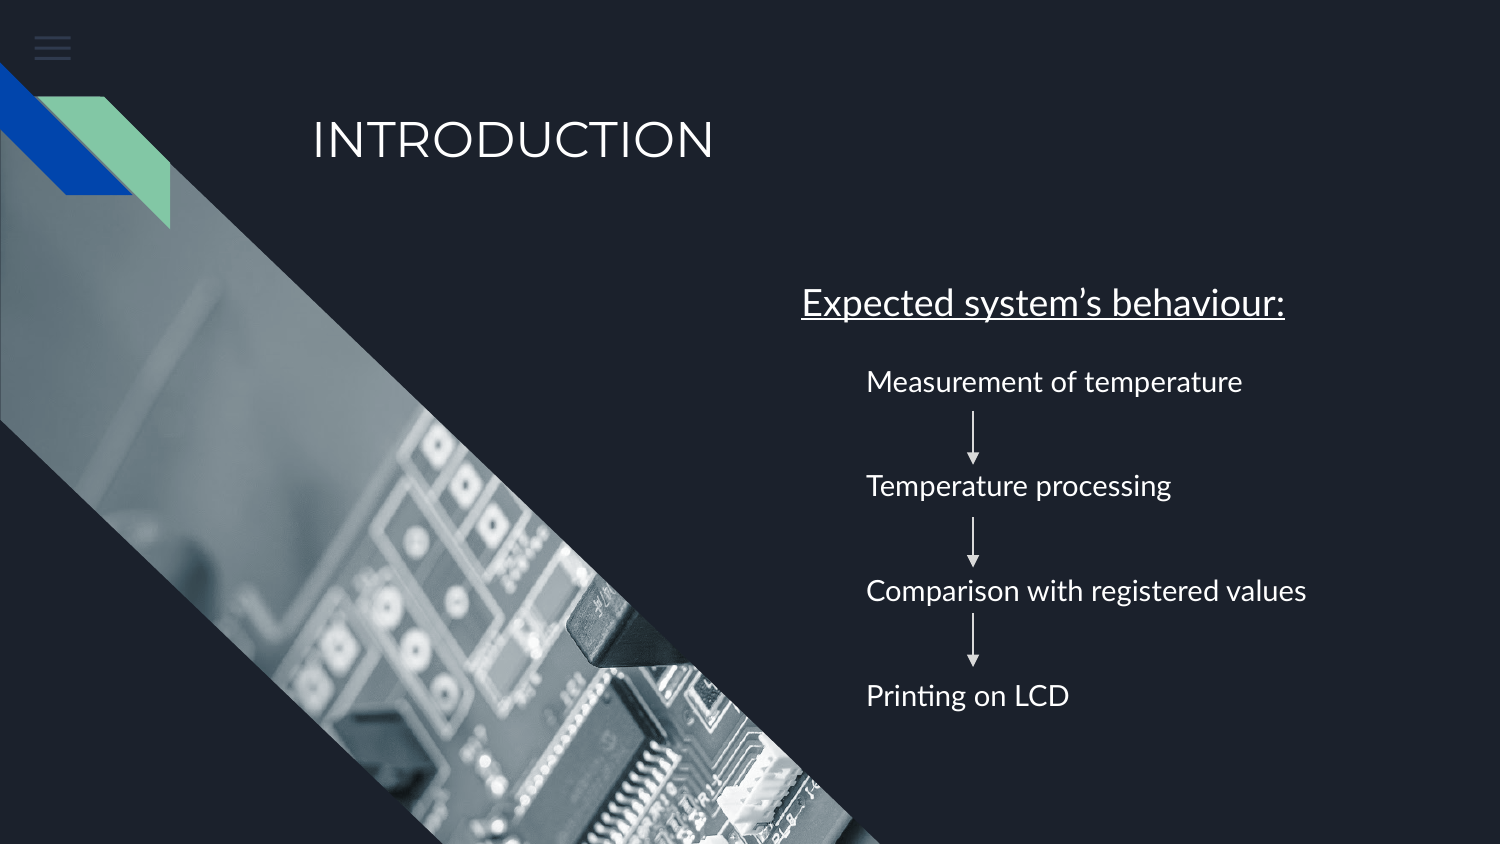

# INTRODUCTION
Expected system’s behaviour:
Measurement of temperature

Temperature processing

Comparison with registered values

Printing on LCD